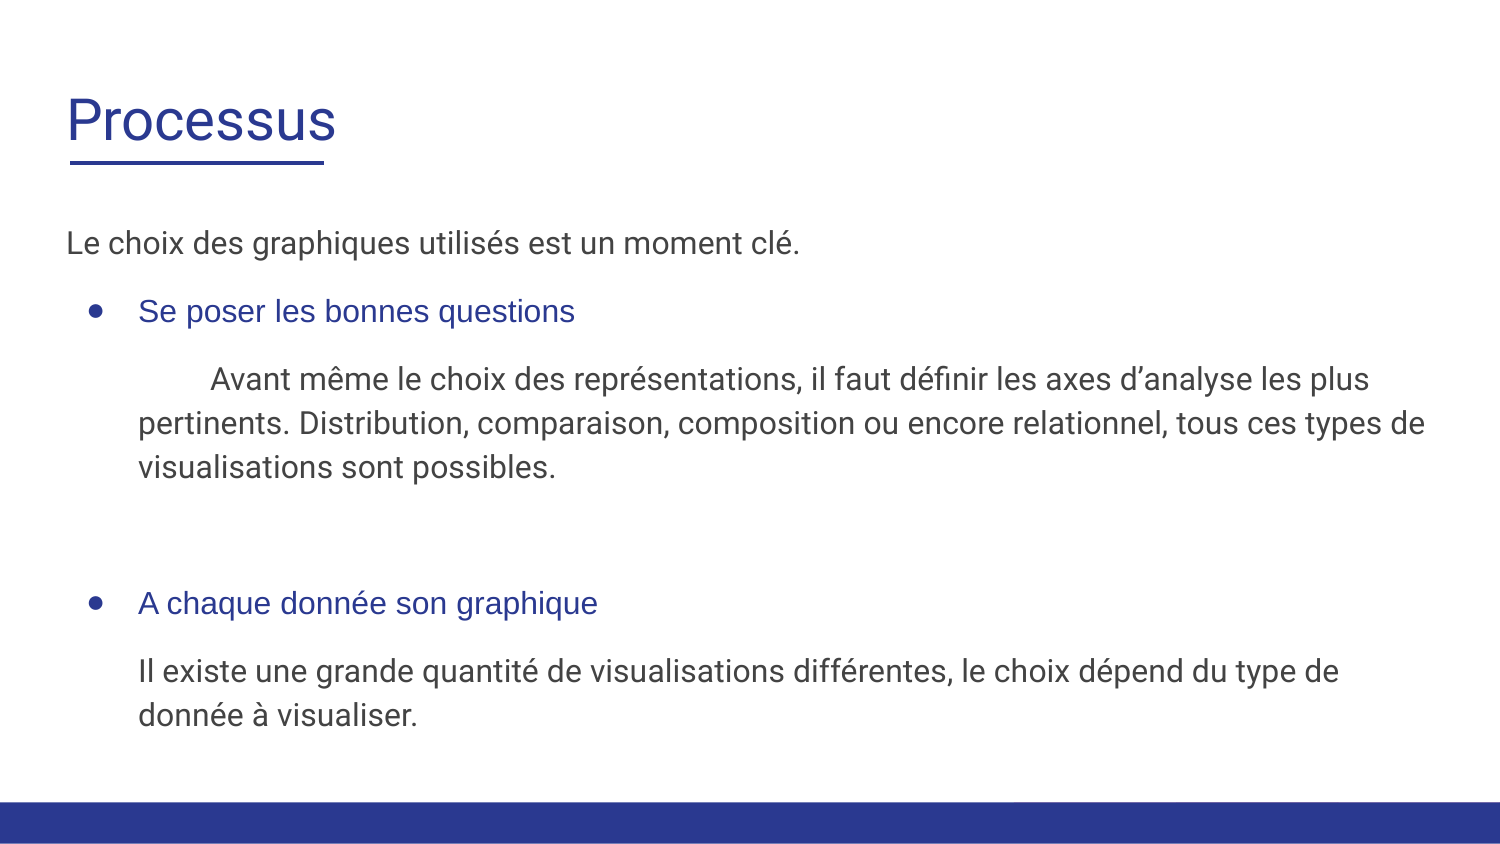

# Processus
Le choix des graphiques utilisés est un moment clé.
Se poser les bonnes questions
Avant même le choix des représentations, il faut définir les axes d’analyse les plus pertinents. Distribution, comparaison, composition ou encore relationnel, tous ces types de visualisations sont possibles.

A chaque donnée son graphique
	Il existe une grande quantité de visualisations différentes, le choix dépend du type de donnée à visualiser.